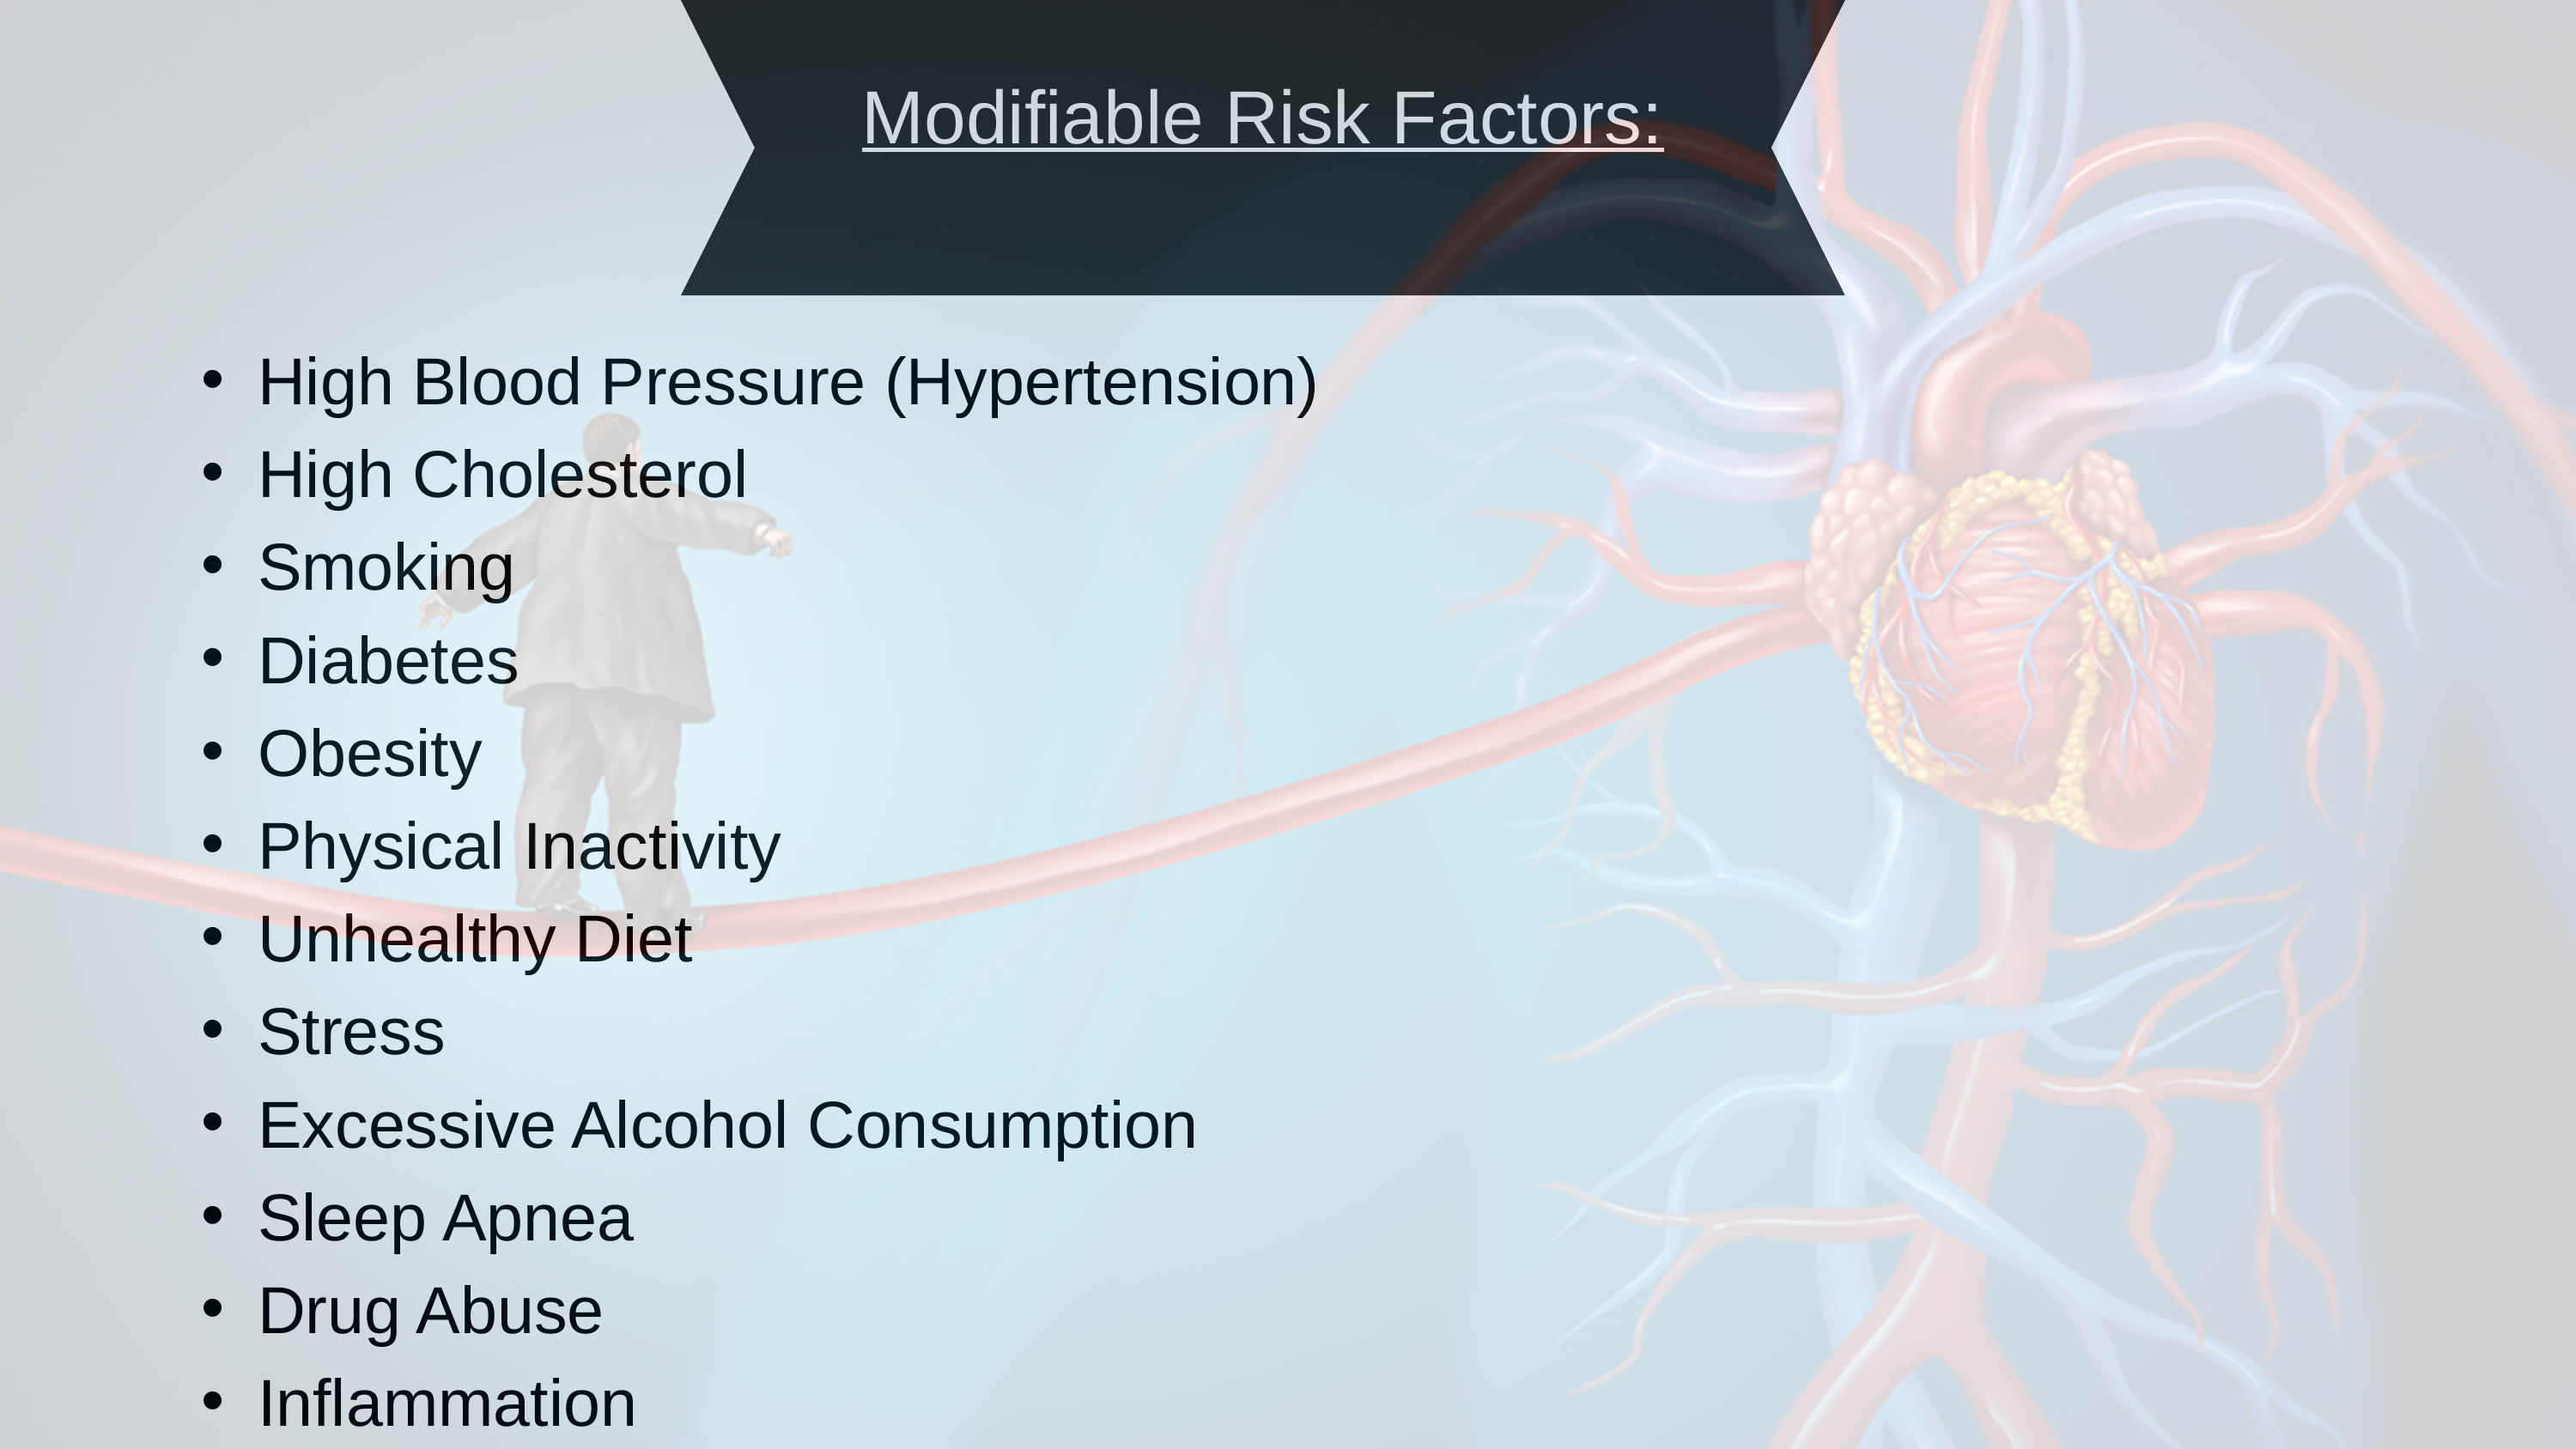

Modifiable Risk Factors:

High Blood Pressure (Hypertension)
High Cholesterol
Smoking
Diabetes
Obesity
Physical Inactivity
Unhealthy Diet
Stress
Excessive Alcohol Consumption
Sleep Apnea
Drug Abuse
Inflammation